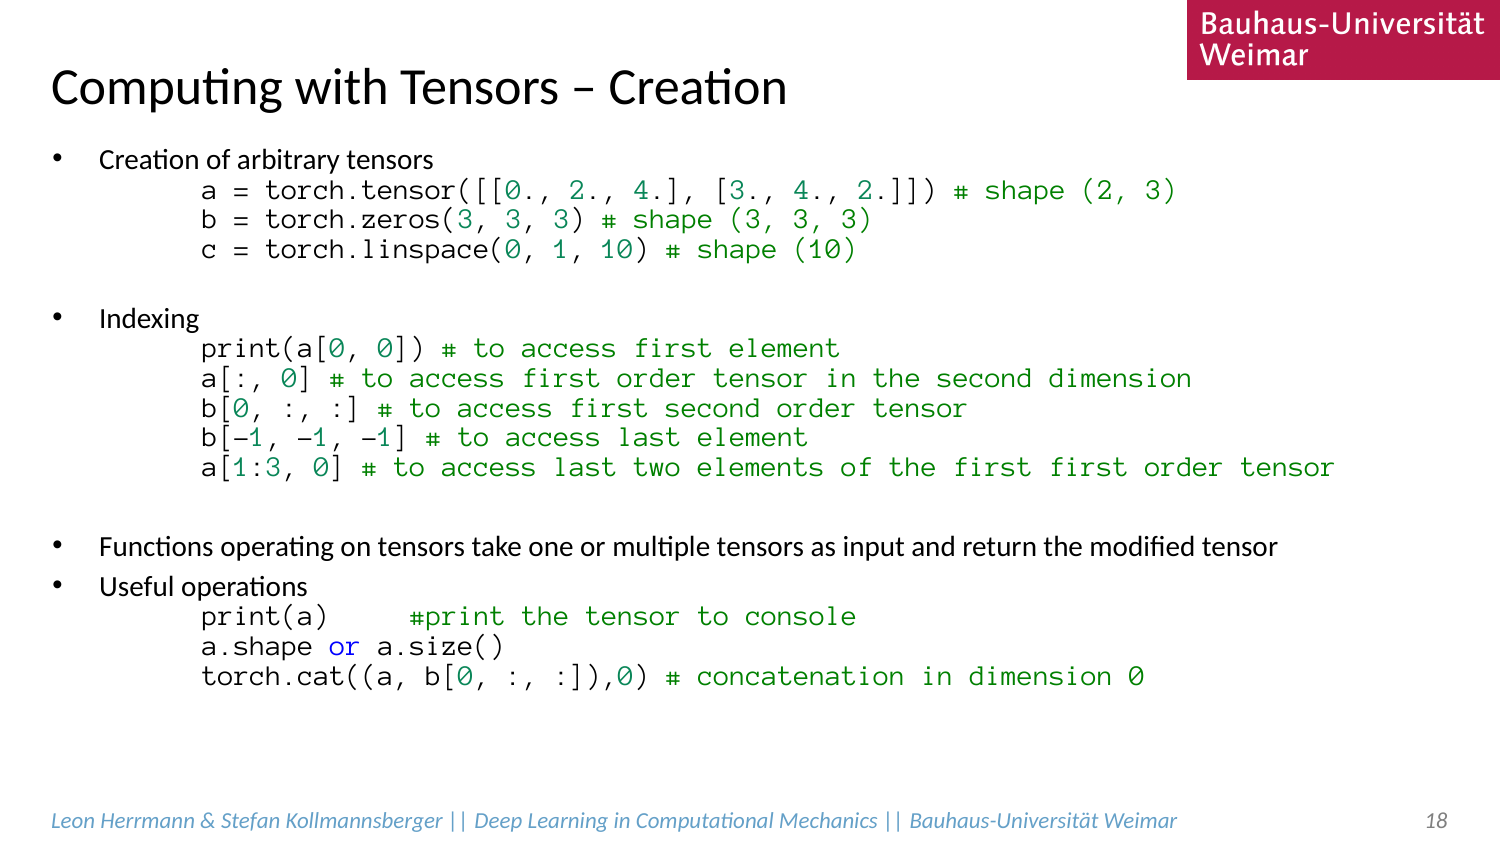

# Computing with Tensors – Creation
Creation of arbitrary tensors
	a = torch.tensor([[0., 2., 4.], [3., 4., 2.]]) # shape (2, 3)
	b = torch.zeros(3, 3, 3) # shape (3, 3, 3)
	c = torch.linspace(0, 1, 10) # shape (10)

Indexing
	print(a[0, 0]) # to access first element
	a[:, 0] # to access first order tensor in the second dimension
	b[0, :, :] # to access first second order tensor
	b[-1, -1, -1] # to access last element
	a[1:3, 0] # to access last two elements of the first first order tensor

Functions operating on tensors take one or multiple tensors as input and return the modified tensor
Useful operations
	print(a)     #print the tensor to console
	a.shape or a.size()
	torch.cat((a, b[0, :, :]),0) # concatenation in dimension 0

Leon Herrmann & Stefan Kollmannsberger || Deep Learning in Computational Mechanics || Bauhaus-Universität Weimar
18